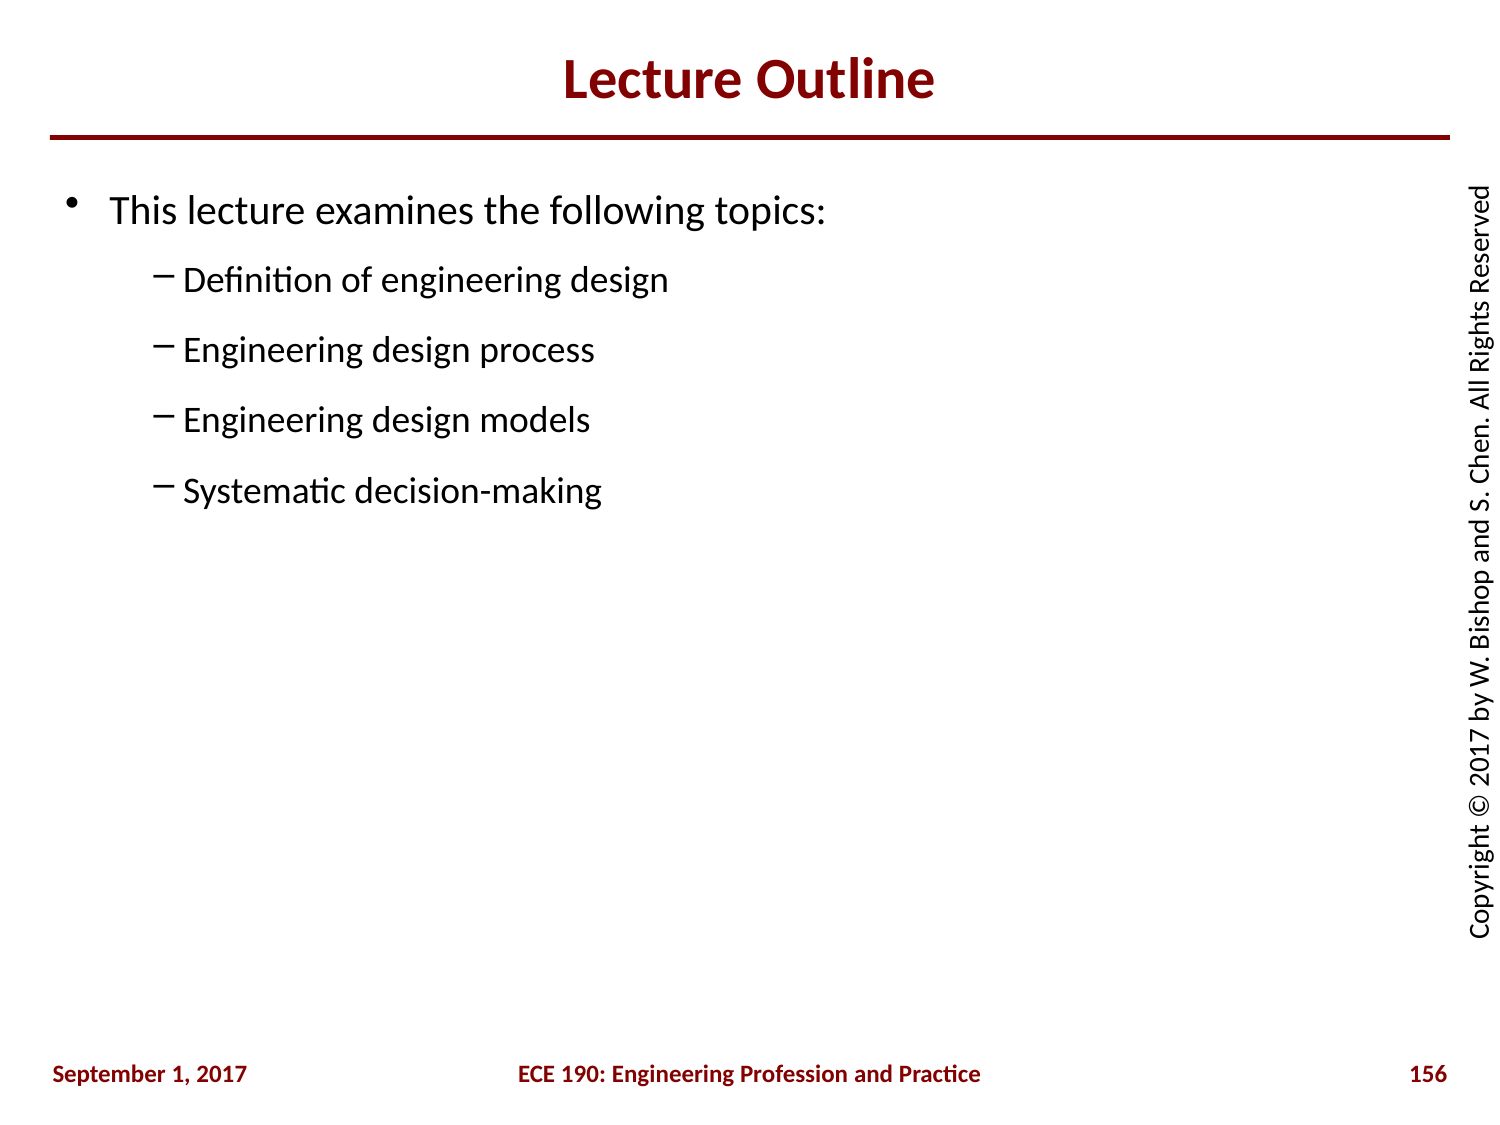

# Lecture Outline
This lecture examines the following topics:
Definition of engineering design
Engineering design process
Engineering design models
Systematic decision-making
September 1, 2017
ECE 190: Engineering Profession and Practice
156